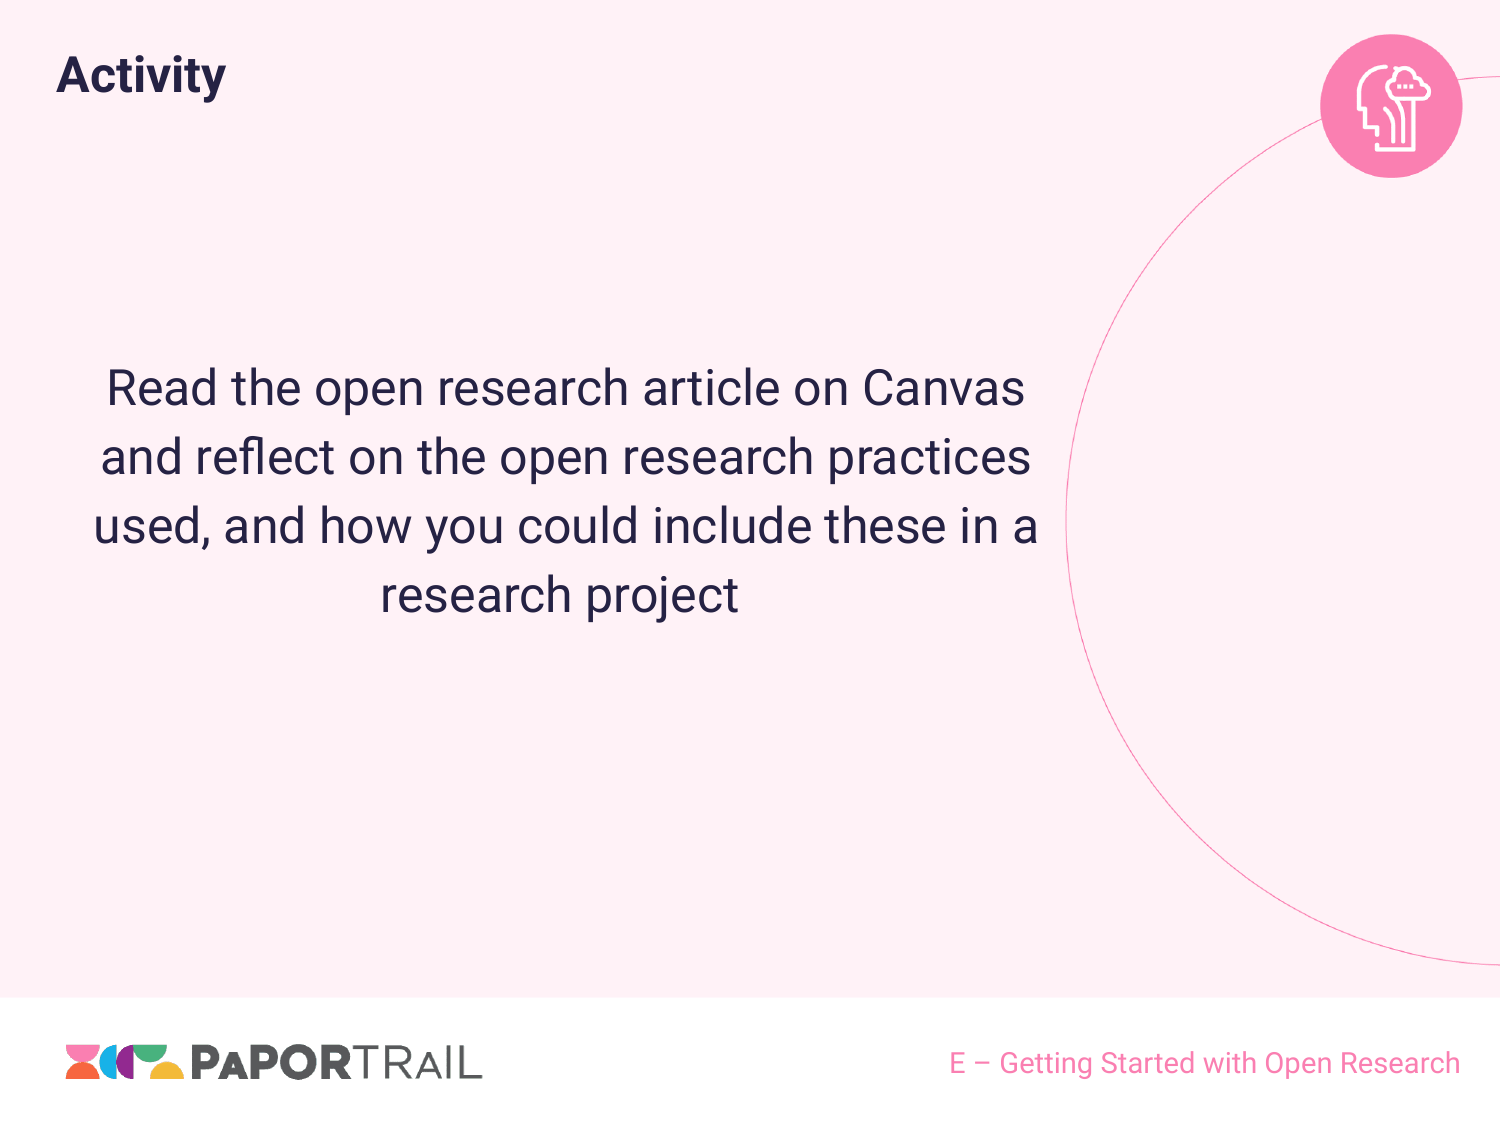

# Activity
Read the open research article on Canvas and reflect on the open research practices used, and how you could include these in a research project